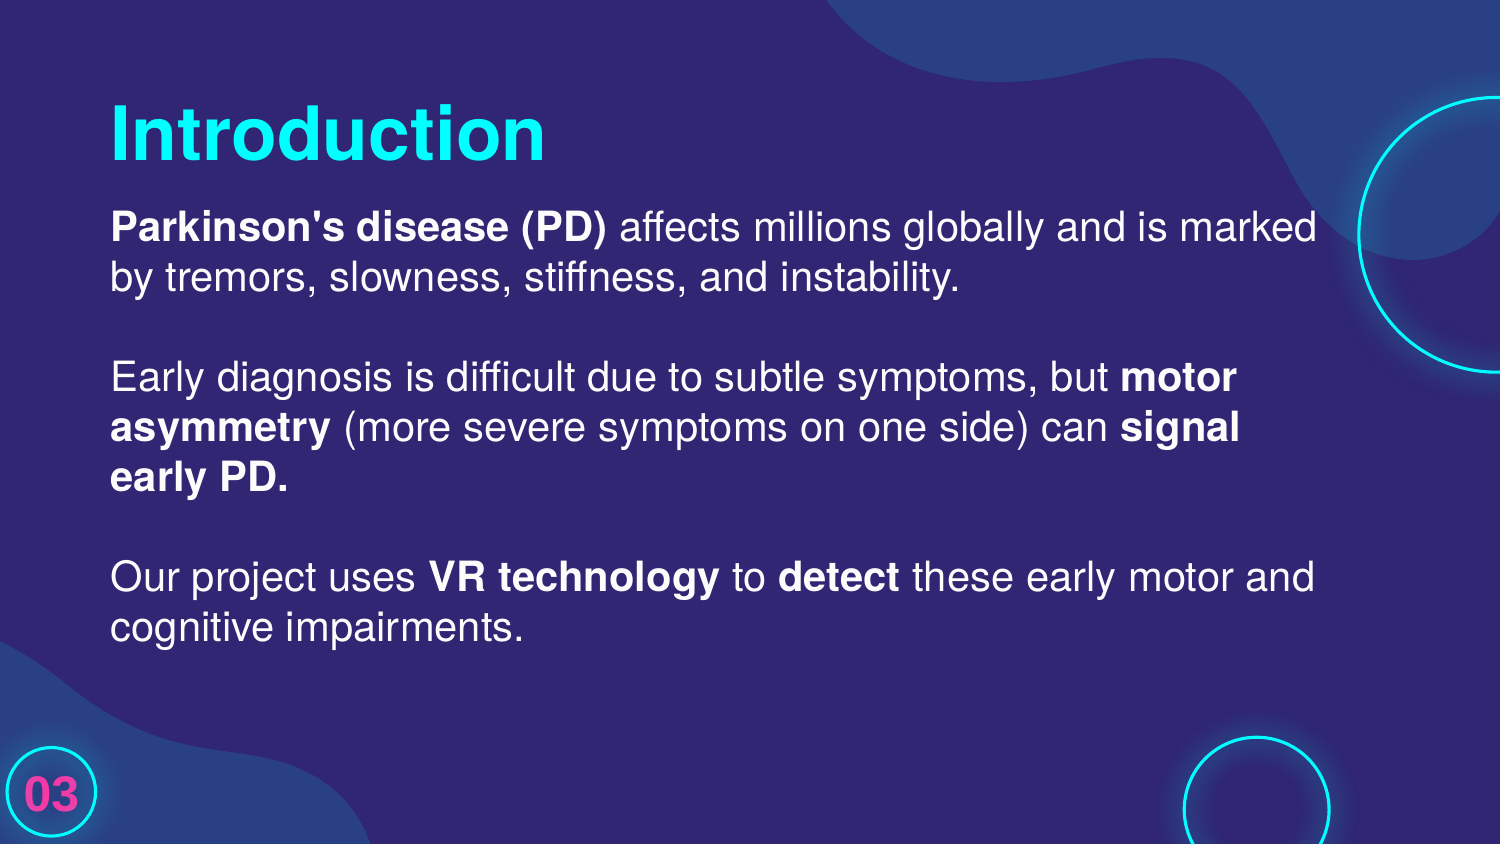

# Introduction
Parkinson's disease (PD) affects millions globally and is marked by tremors, slowness, stiffness, and instability.

Early diagnosis is difficult due to subtle symptoms, but motor asymmetry (more severe symptoms on one side) can signal early PD.

Our project uses VR technology to detect these early motor and cognitive impairments.

03